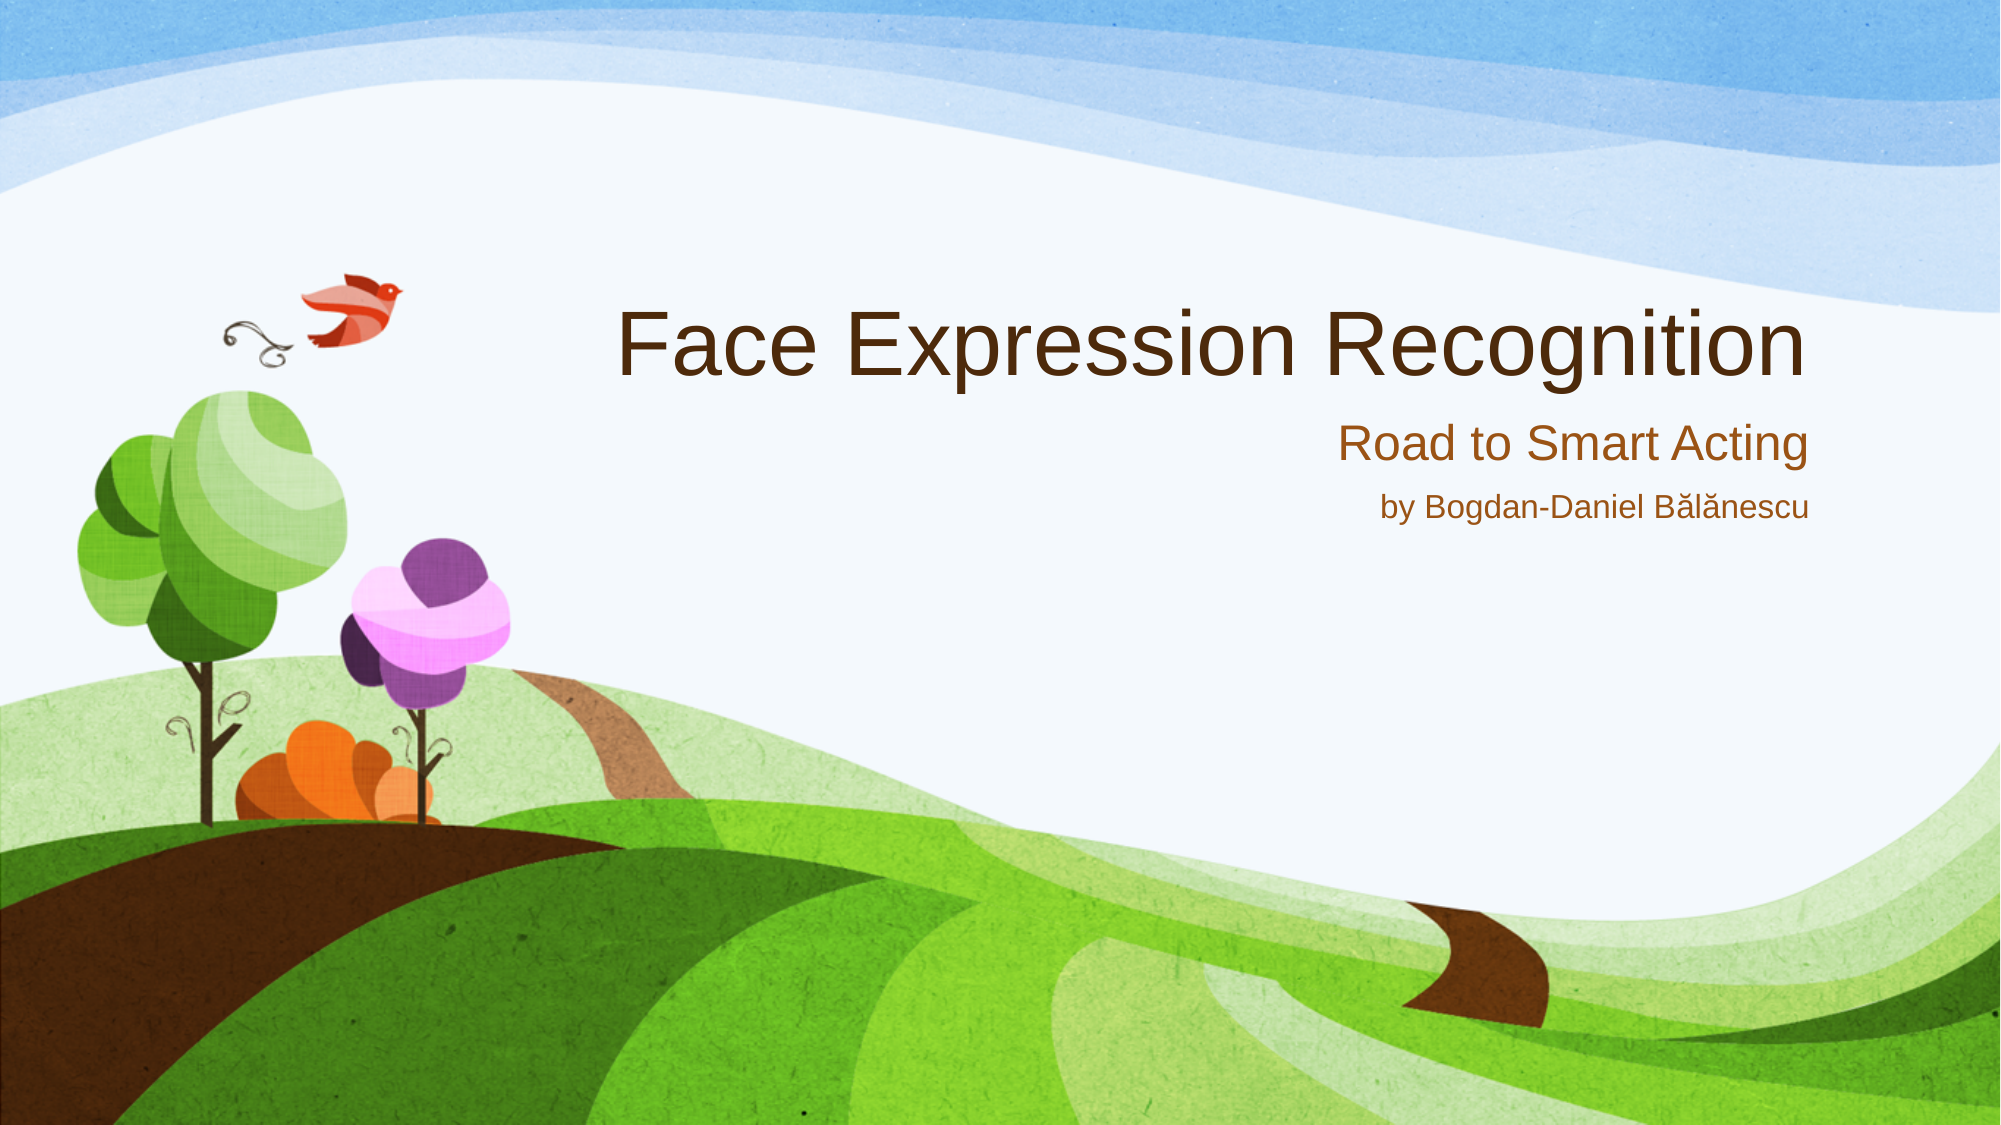

# Face Expression Recognition
Road to Smart Acting
by Bogdan-Daniel Bălănescu